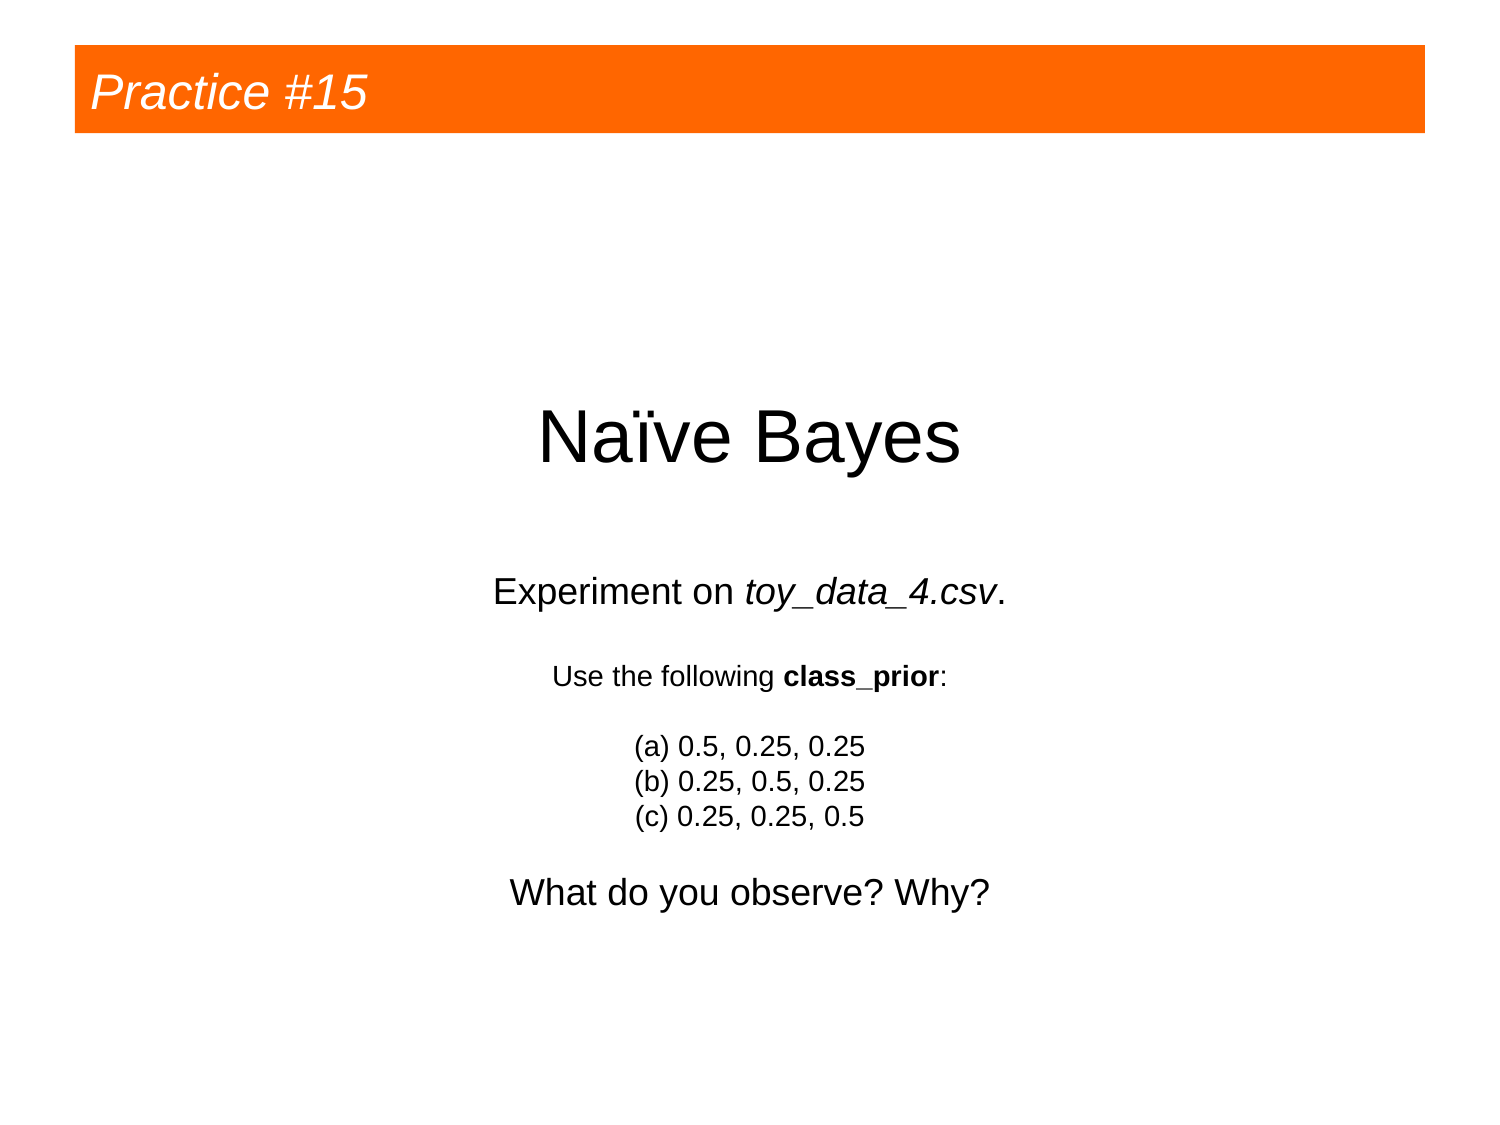

Practice #15
# Naïve Bayes Experiment on toy_data_4.csv. Use the following class_prior: (a) 0.5, 0.25, 0.25 (b) 0.25, 0.5, 0.25 (c) 0.25, 0.25, 0.5 What do you observe? Why?